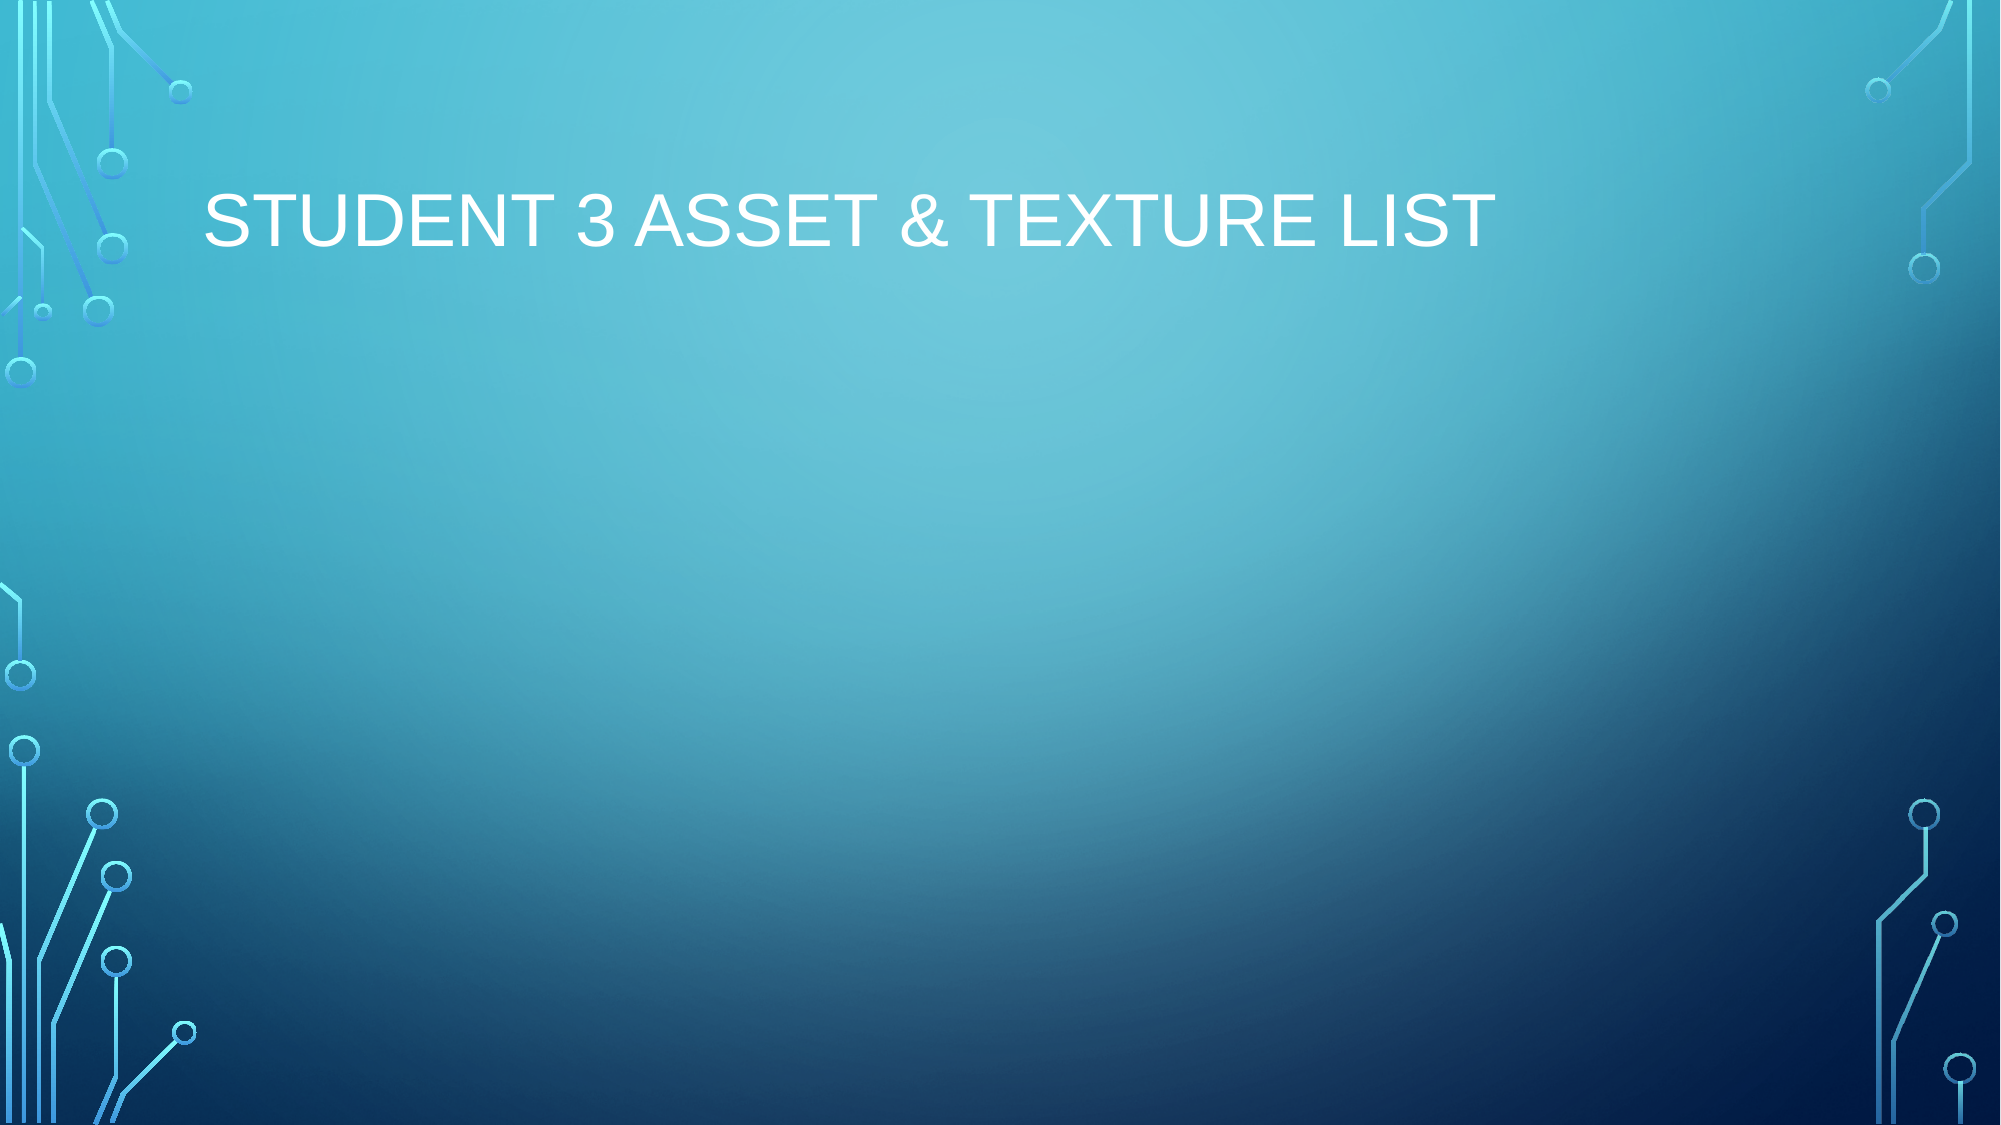

# Student 3 Asset & Texture List